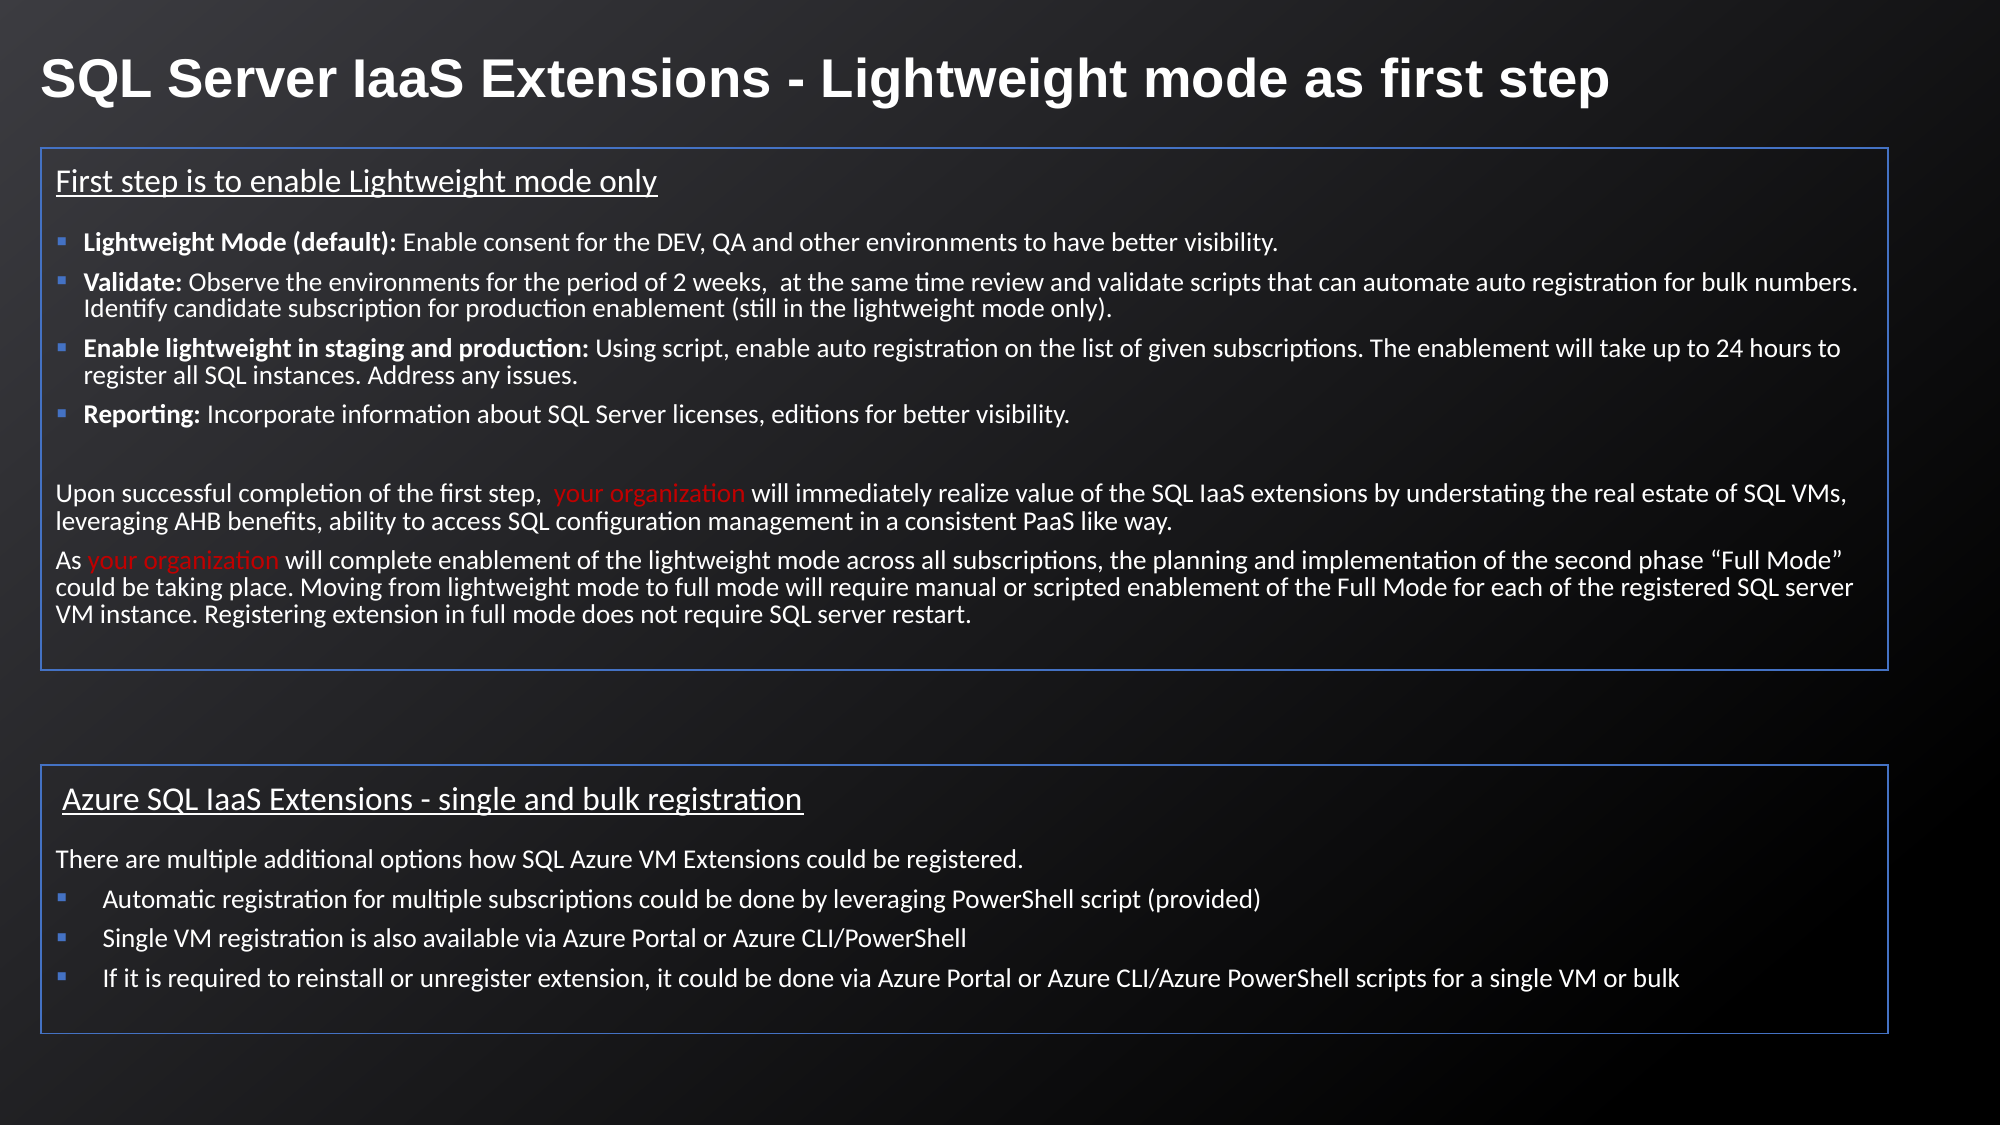

# SQL Server IaaS Extensions - Lightweight mode as first step
| First step is to enable Lightweight mode only |
| --- |
| Lightweight Mode (default): Enable consent for the DEV, QA and other environments to have better visibility. Validate: Observe the environments for the period of 2 weeks, at the same time review and validate scripts that can automate auto registration for bulk numbers. Identify candidate subscription for production enablement (still in the lightweight mode only). Enable lightweight in staging and production: Using script, enable auto registration on the list of given subscriptions. The enablement will take up to 24 hours to register all SQL instances. Address any issues. Reporting: Incorporate information about SQL Server licenses, editions for better visibility. Upon successful completion of the first step, your organization will immediately realize value of the SQL IaaS extensions by understating the real estate of SQL VMs, leveraging AHB benefits, ability to access SQL configuration management in a consistent PaaS like way. As your organization will complete enablement of the lightweight mode across all subscriptions, the planning and implementation of the second phase “Full Mode” could be taking place. Moving from lightweight mode to full mode will require manual or scripted enablement of the Full Mode for each of the registered SQL server VM instance. Registering extension in full mode does not require SQL server restart. |
| Azure SQL IaaS Extensions - single and bulk registration |
| --- |
| There are multiple additional options how SQL Azure VM Extensions could be registered. Automatic registration for multiple subscriptions could be done by leveraging PowerShell script (provided) Single VM registration is also available via Azure Portal or Azure CLI/PowerShell If it is required to reinstall or unregister extension, it could be done via Azure Portal or Azure CLI/Azure PowerShell scripts for a single VM or bulk |